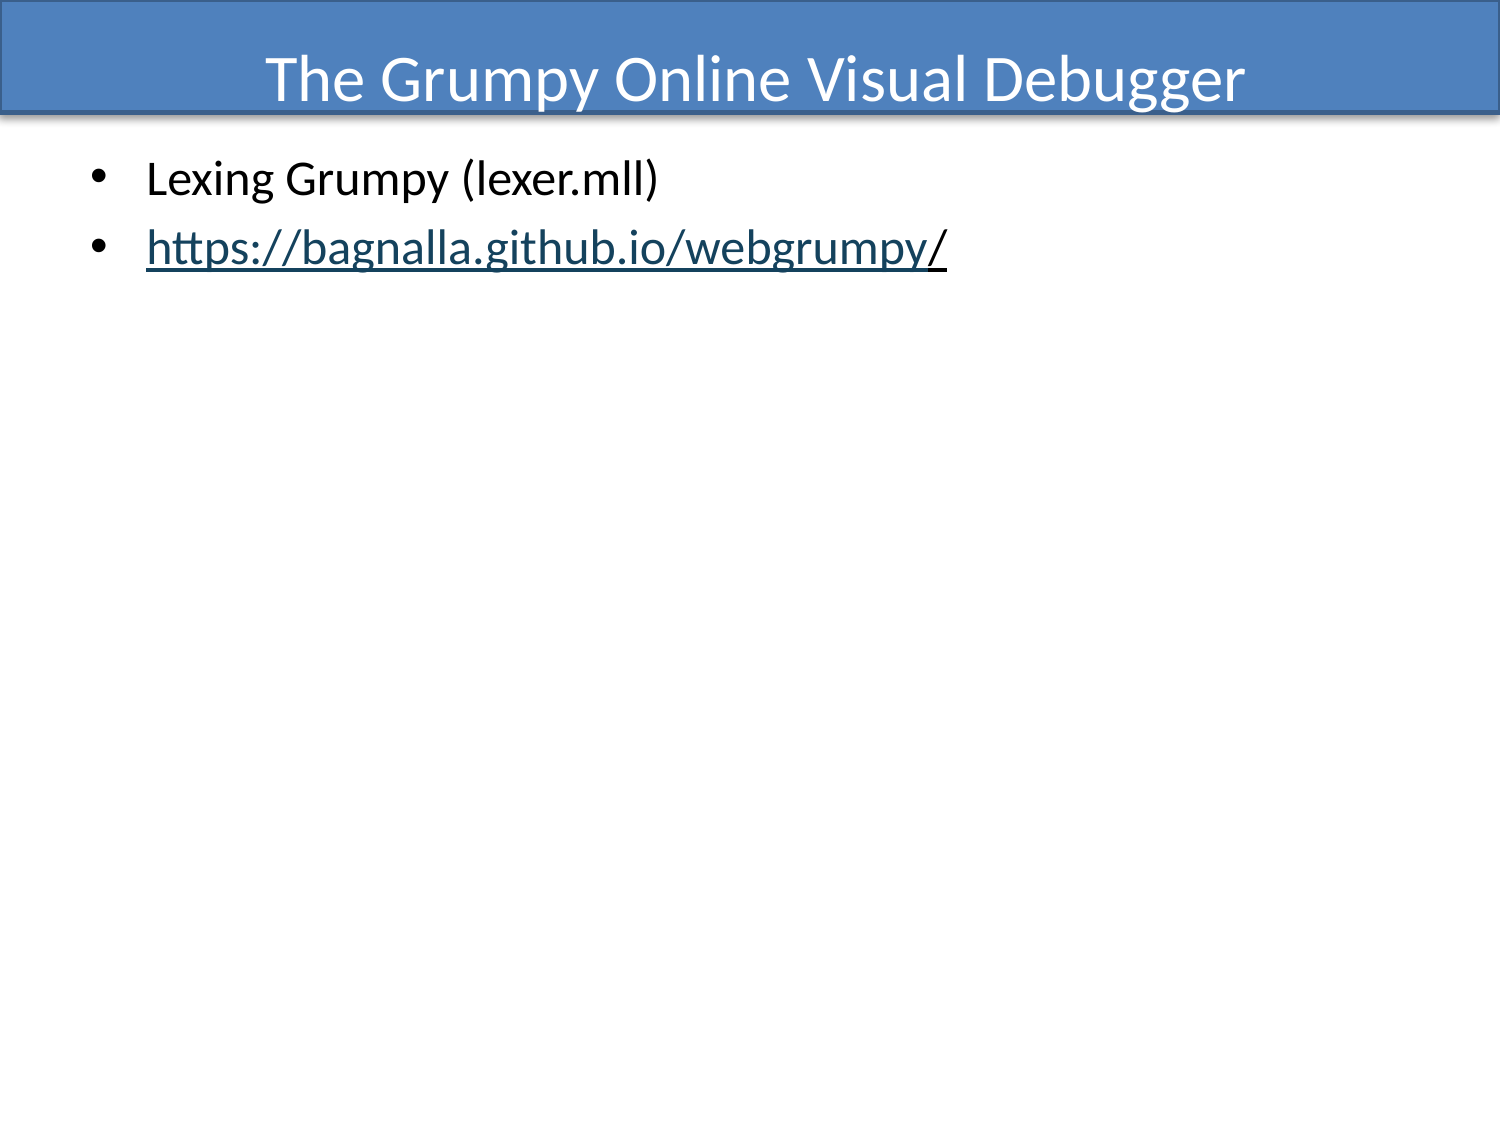

# The Grumpy Online Visual Debugger
Lexing Grumpy (lexer.mll)
https://bagnalla.github.io/webgrumpy/